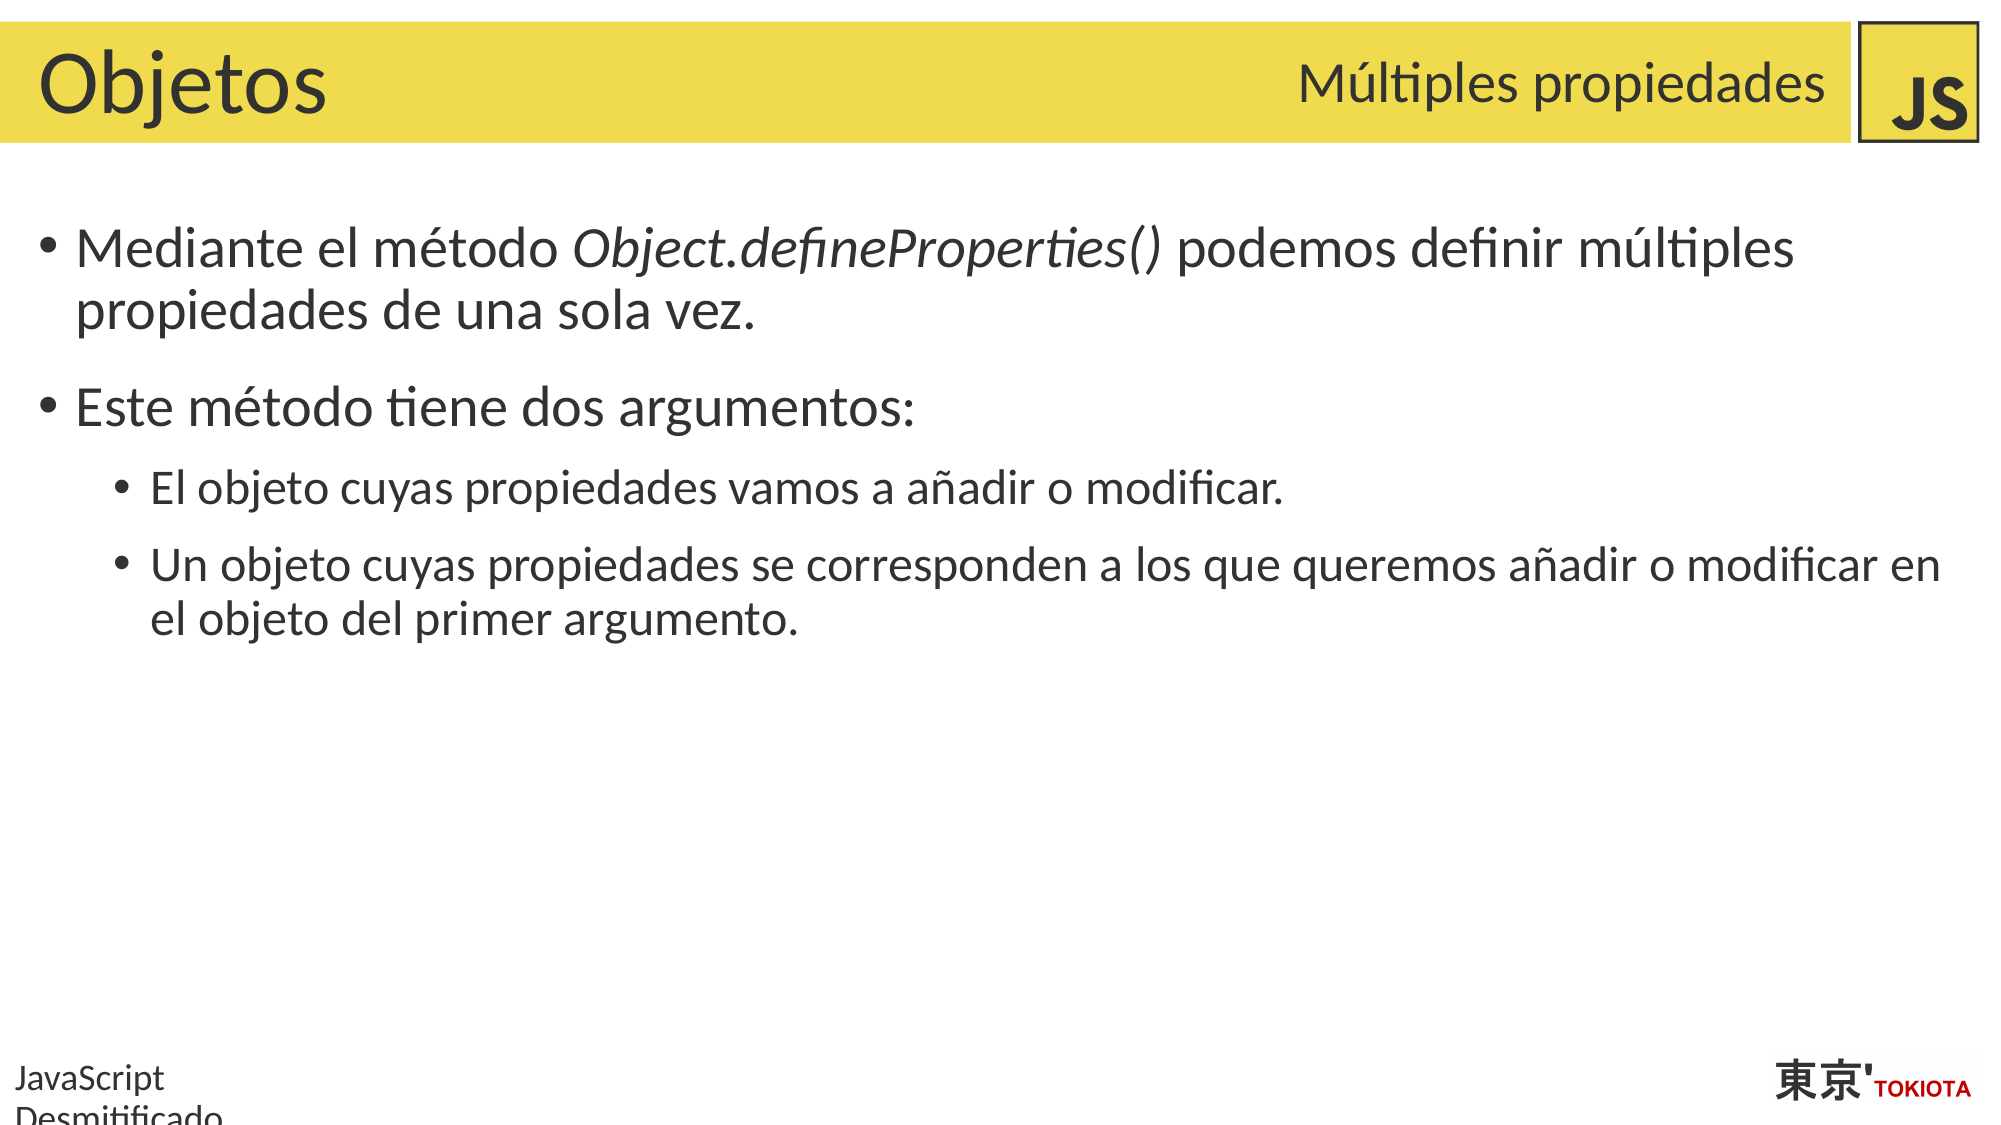

# Objetos
Múltiples propiedades
Mediante el método Object.defineProperties() podemos definir múltiples propiedades de una sola vez.
Este método tiene dos argumentos:
El objeto cuyas propiedades vamos a añadir o modificar.
Un objeto cuyas propiedades se corresponden a los que queremos añadir o modificar en el objeto del primer argumento.